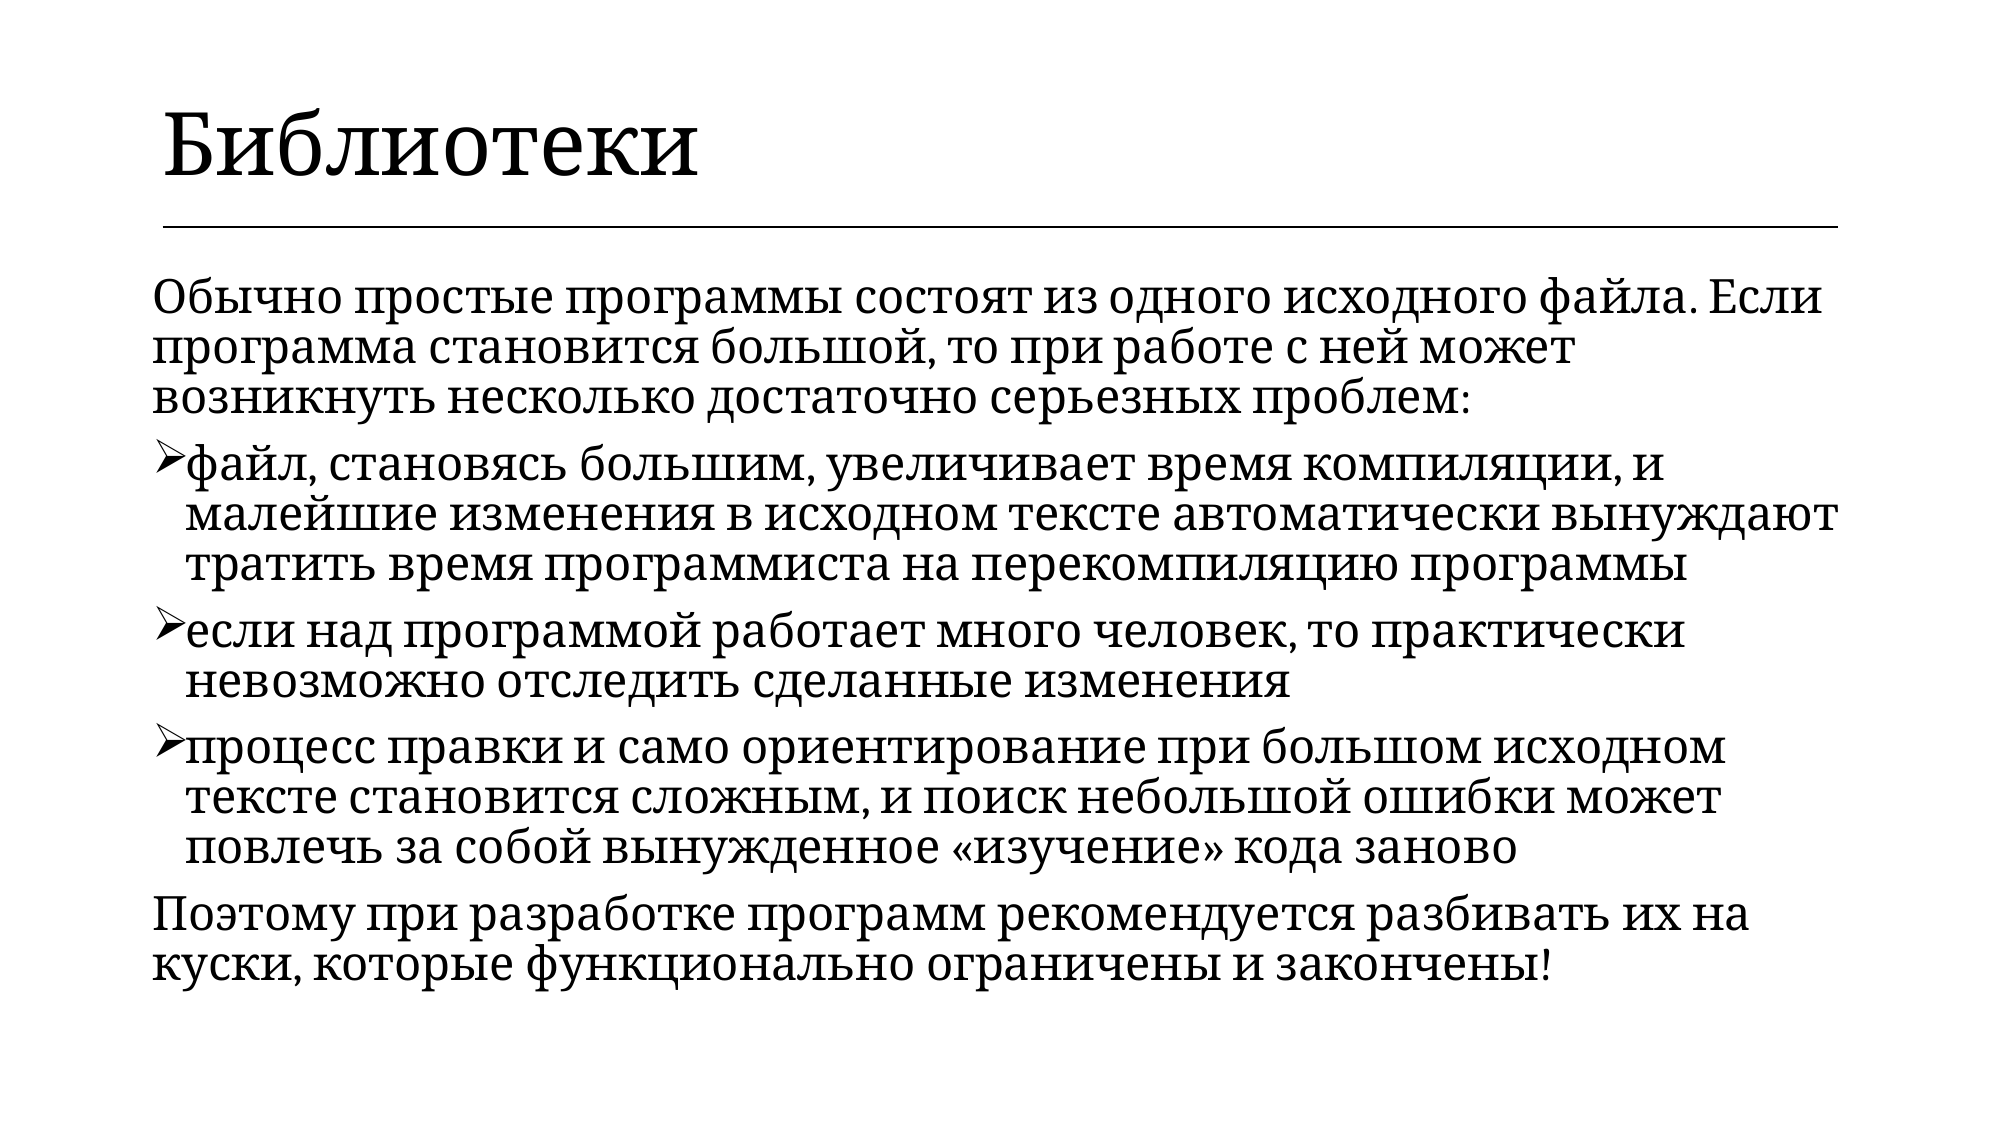

| Библиотеки |
| --- |
Обычно простые программы состоят из одного исходного файла. Если программа становится большой, то при работе с ней может возникнуть несколько достаточно серьезных проблем:
файл, становясь большим, увеличивает время компиляции, и малейшие изменения в исходном тексте автоматически вынуждают тратить время программиста на перекомпиляцию программы
если над программой работает много человек, то практически невозможно отследить сделанные изменения
процесс правки и само ориентирование при большом исходном тексте становится сложным, и поиск небольшой ошибки может повлечь за собой вынужденное «изучение» кода заново
Поэтому при разработке программ рекомендуется разбивать их на куски, которые функционально ограничены и закончены!